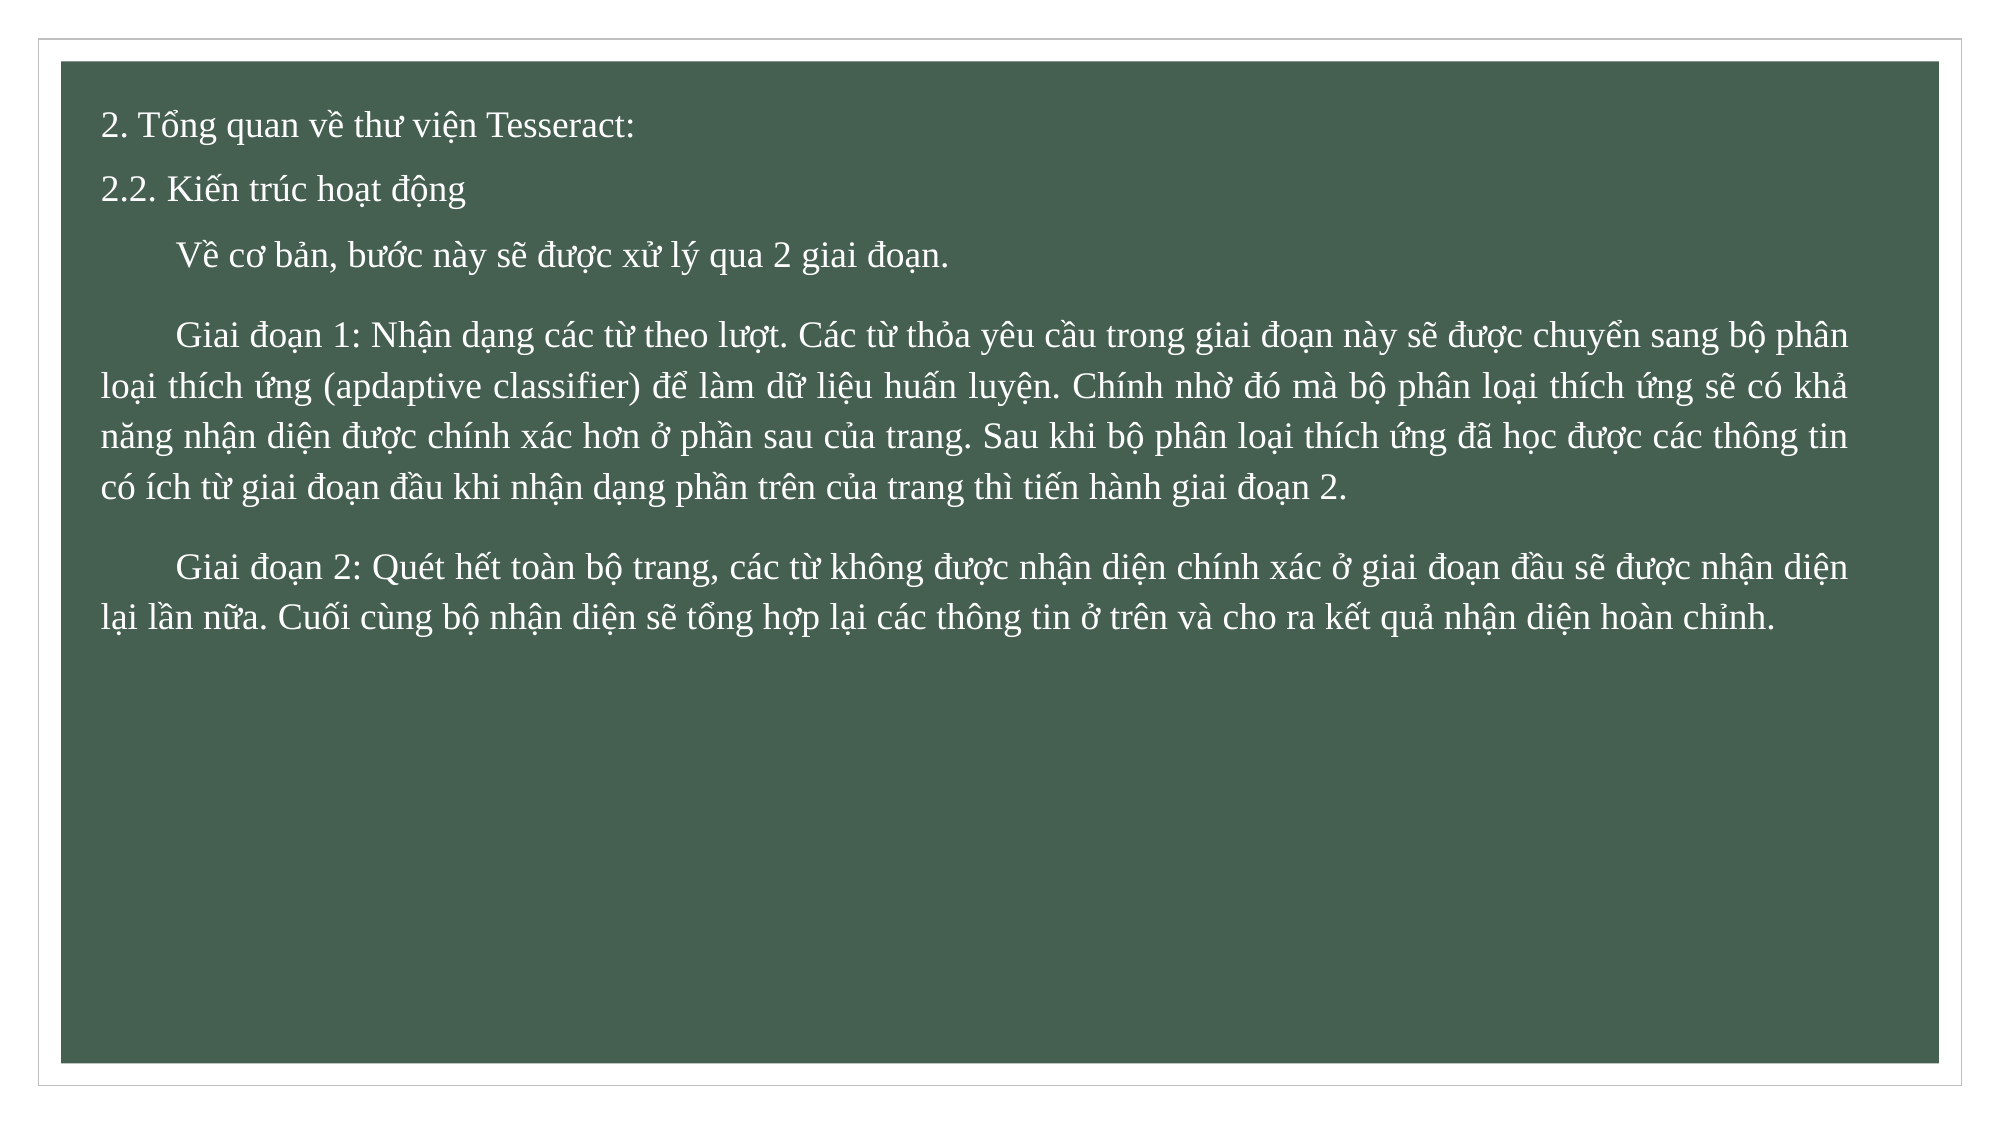

2. Tổng quan về thư viện Tesseract:
2.2. Kiến trúc hoạt động

Về cơ bản, bước này sẽ được xử lý qua 2 giai đoạn.
Giai đoạn 1: Nhận dạng các từ theo lượt. Các từ thỏa yêu cầu trong giai đoạn này sẽ được chuyển sang bộ phân loại thích ứng (apdaptive classifier) để làm dữ liệu huấn luyện. Chính nhờ đó mà bộ phân loại thích ứng sẽ có khả năng nhận diện được chính xác hơn ở phần sau của trang. Sau khi bộ phân loại thích ứng đã học được các thông tin có ích từ giai đoạn đầu khi nhận dạng phần trên của trang thì tiến hành giai đoạn 2.
Giai đoạn 2: Quét hết toàn bộ trang, các từ không được nhận diện chính xác ở giai đoạn đầu sẽ được nhận diện lại lần nữa. Cuối cùng bộ nhận diện sẽ tổng hợp lại các thông tin ở trên và cho ra kết quả nhận diện hoàn chỉnh.